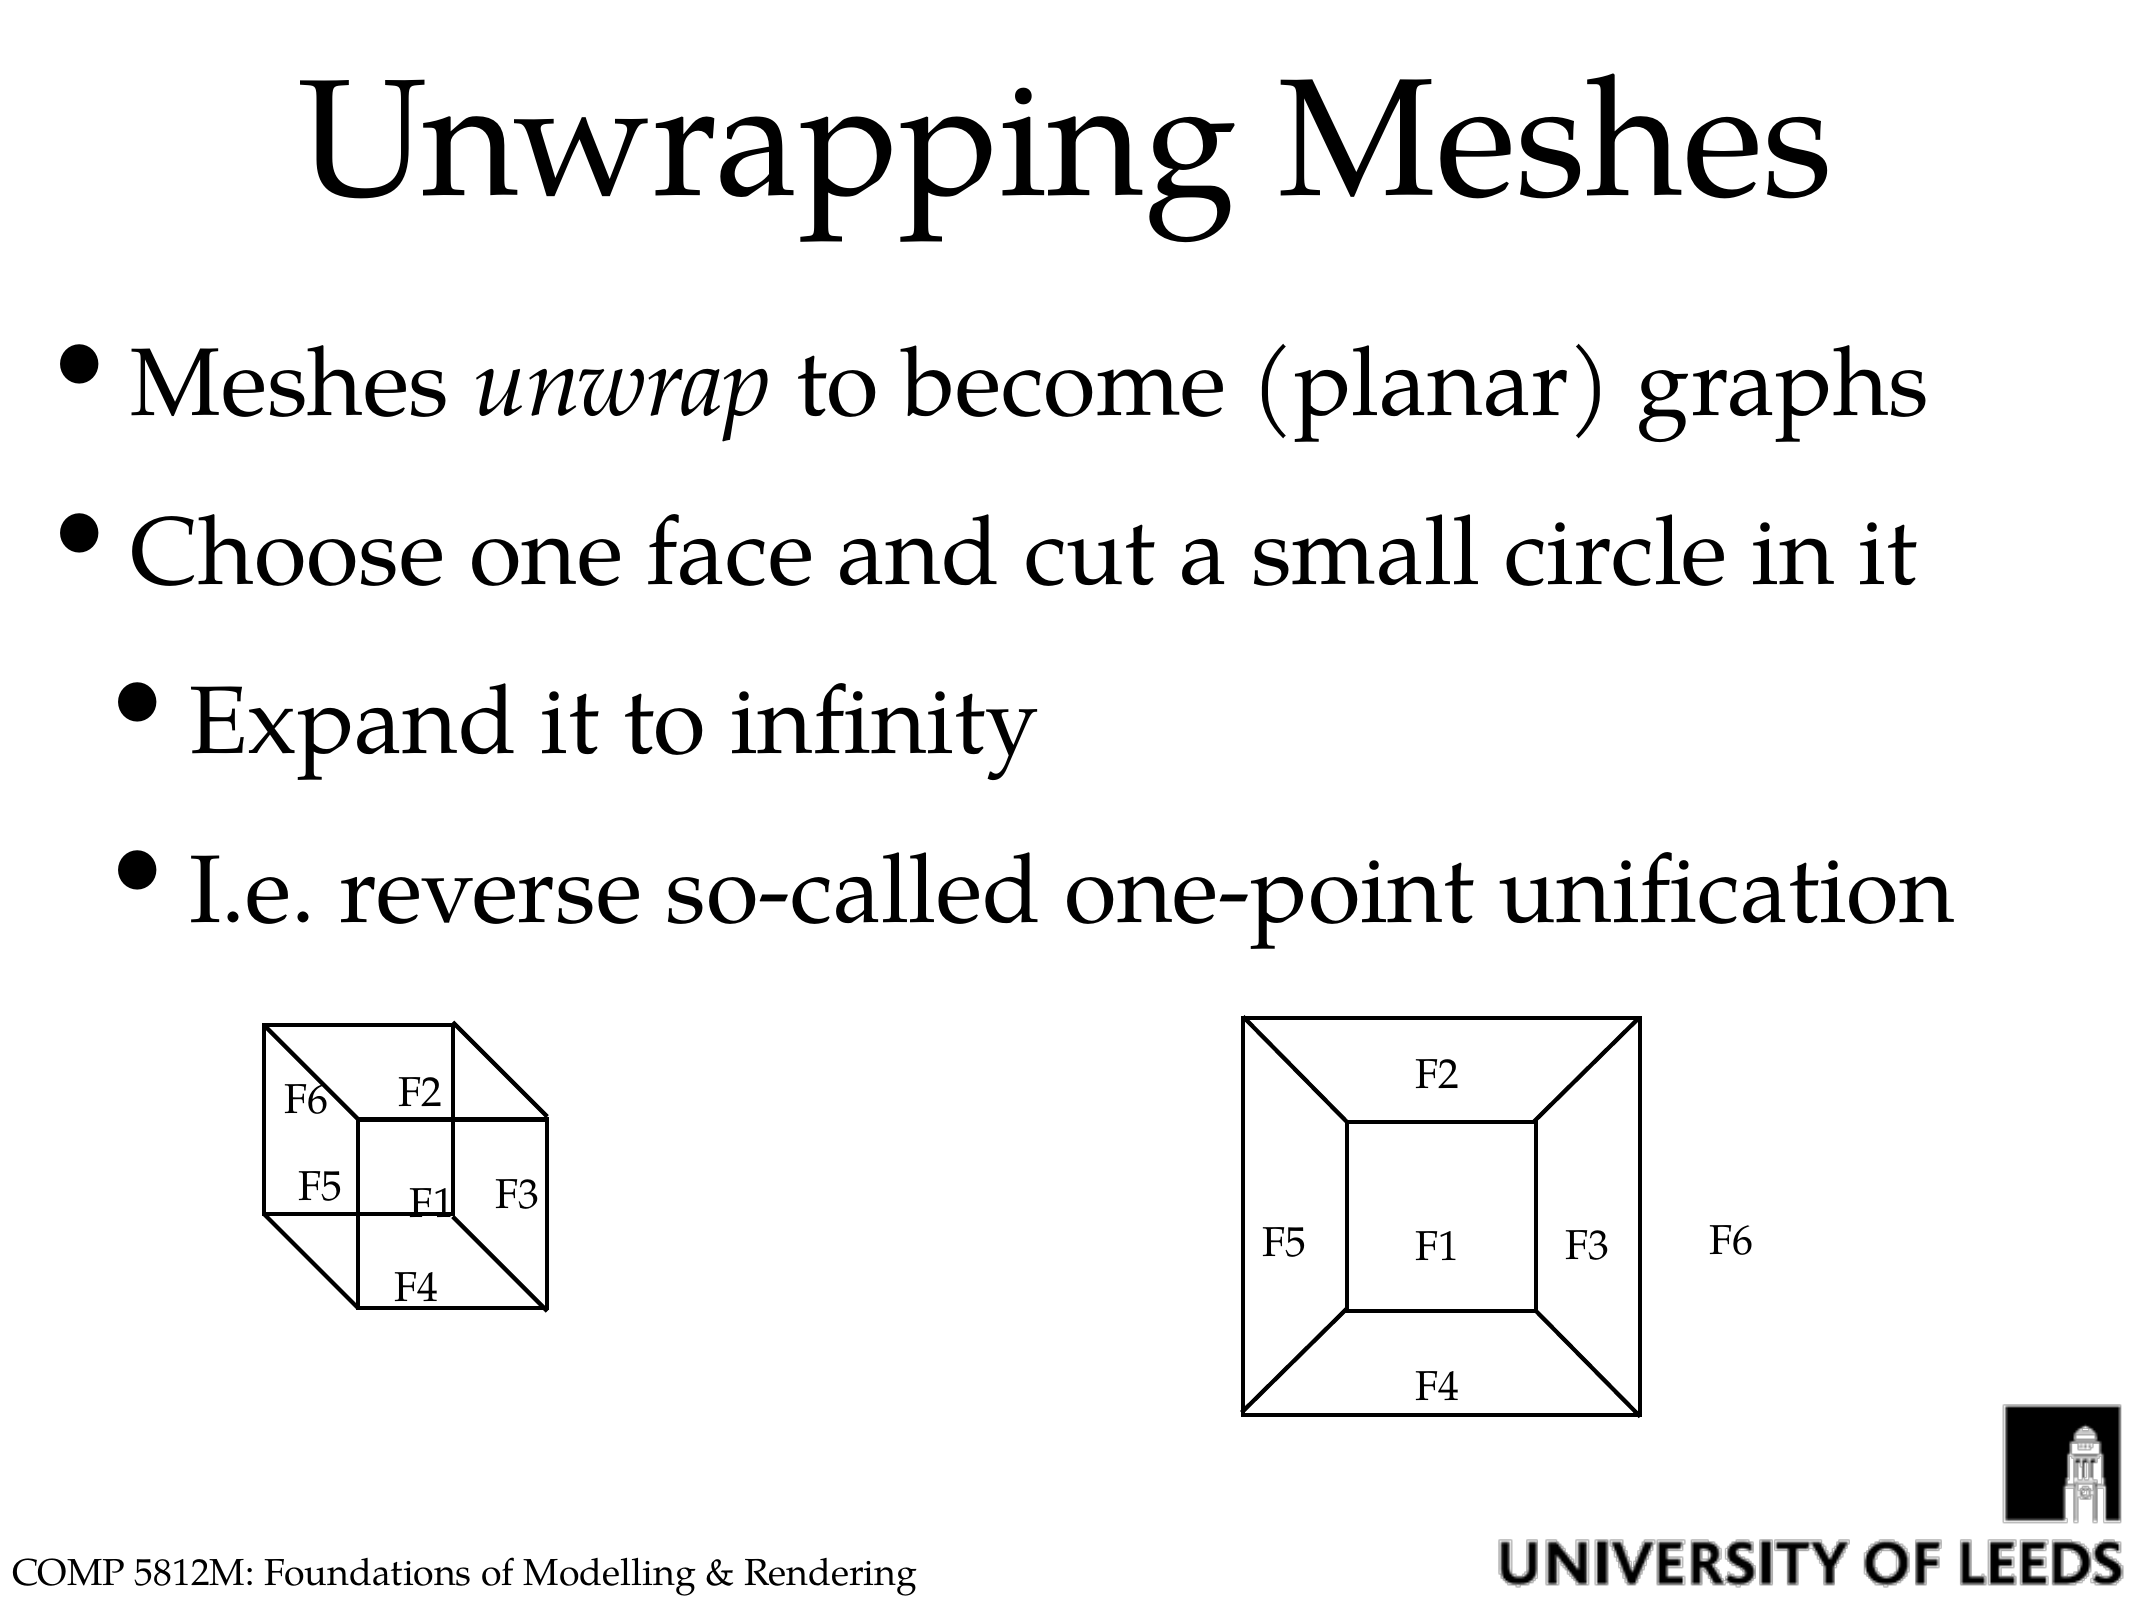

# Unwrapping Meshes
Meshes unwrap to become (planar) graphs
Choose one face and cut a small circle in it
Expand it to infinity
I.e. reverse so-called one-point unification
F2
F2
F6

F5
F3
F1

F6
F5
F3
F1
F4
F4